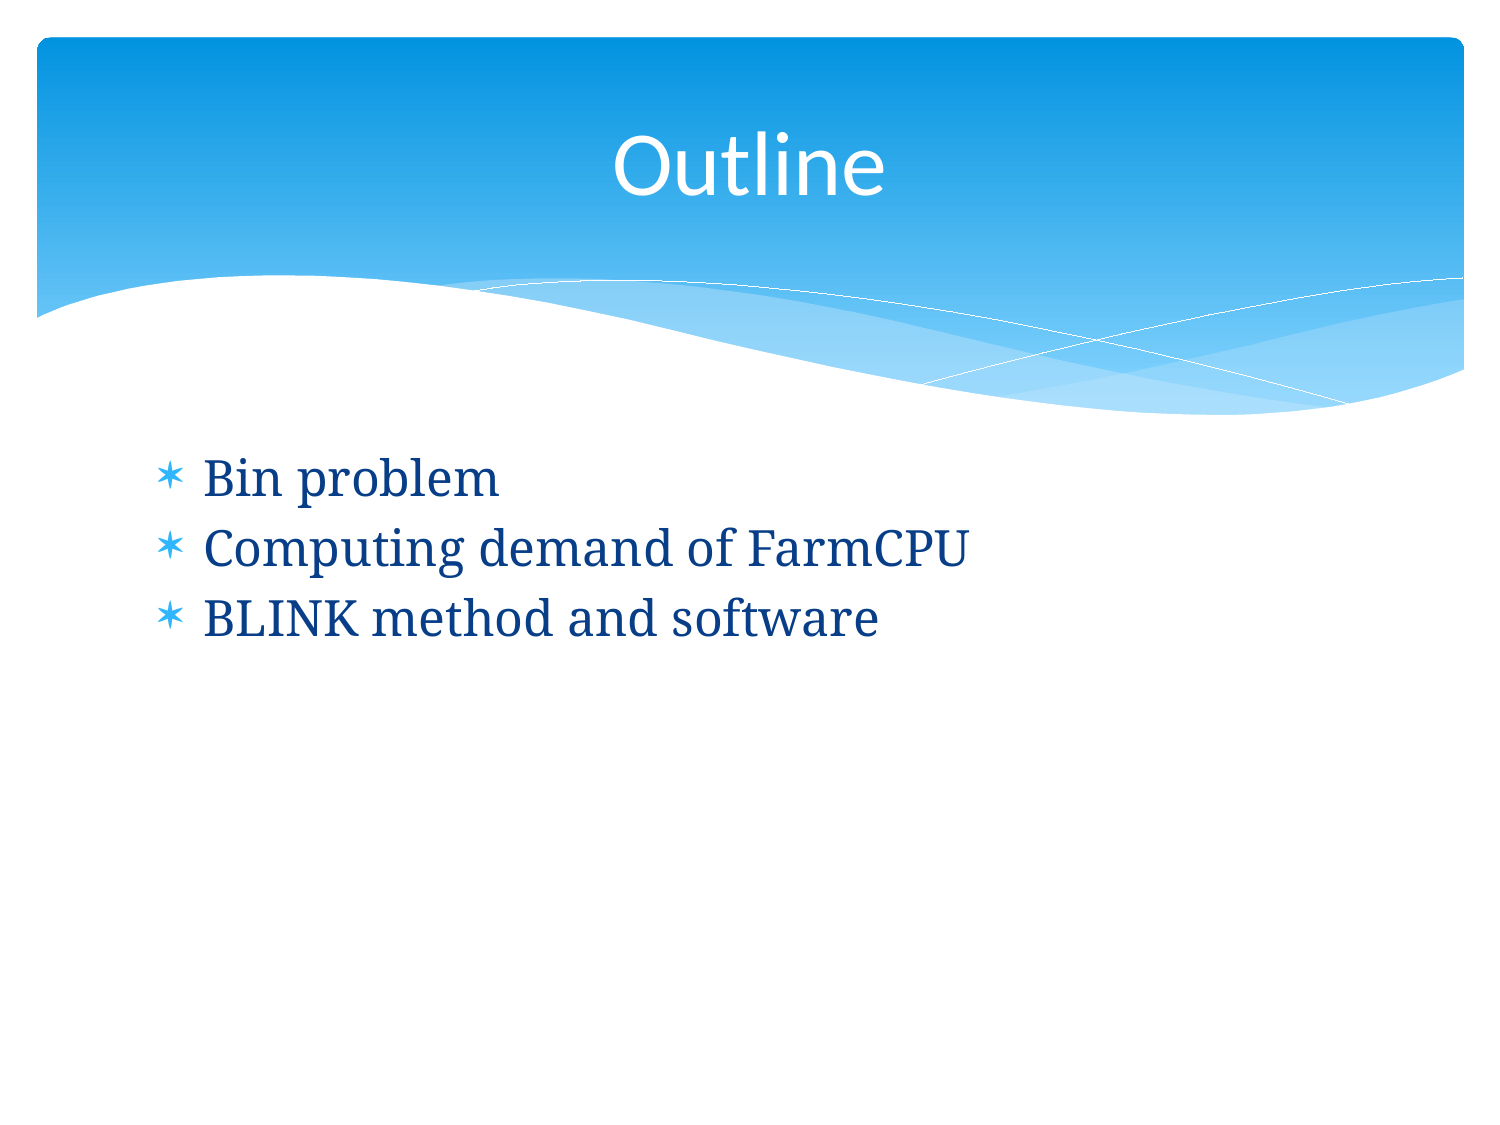

# Outline
Bin problem
Computing demand of FarmCPU
BLINK method and software